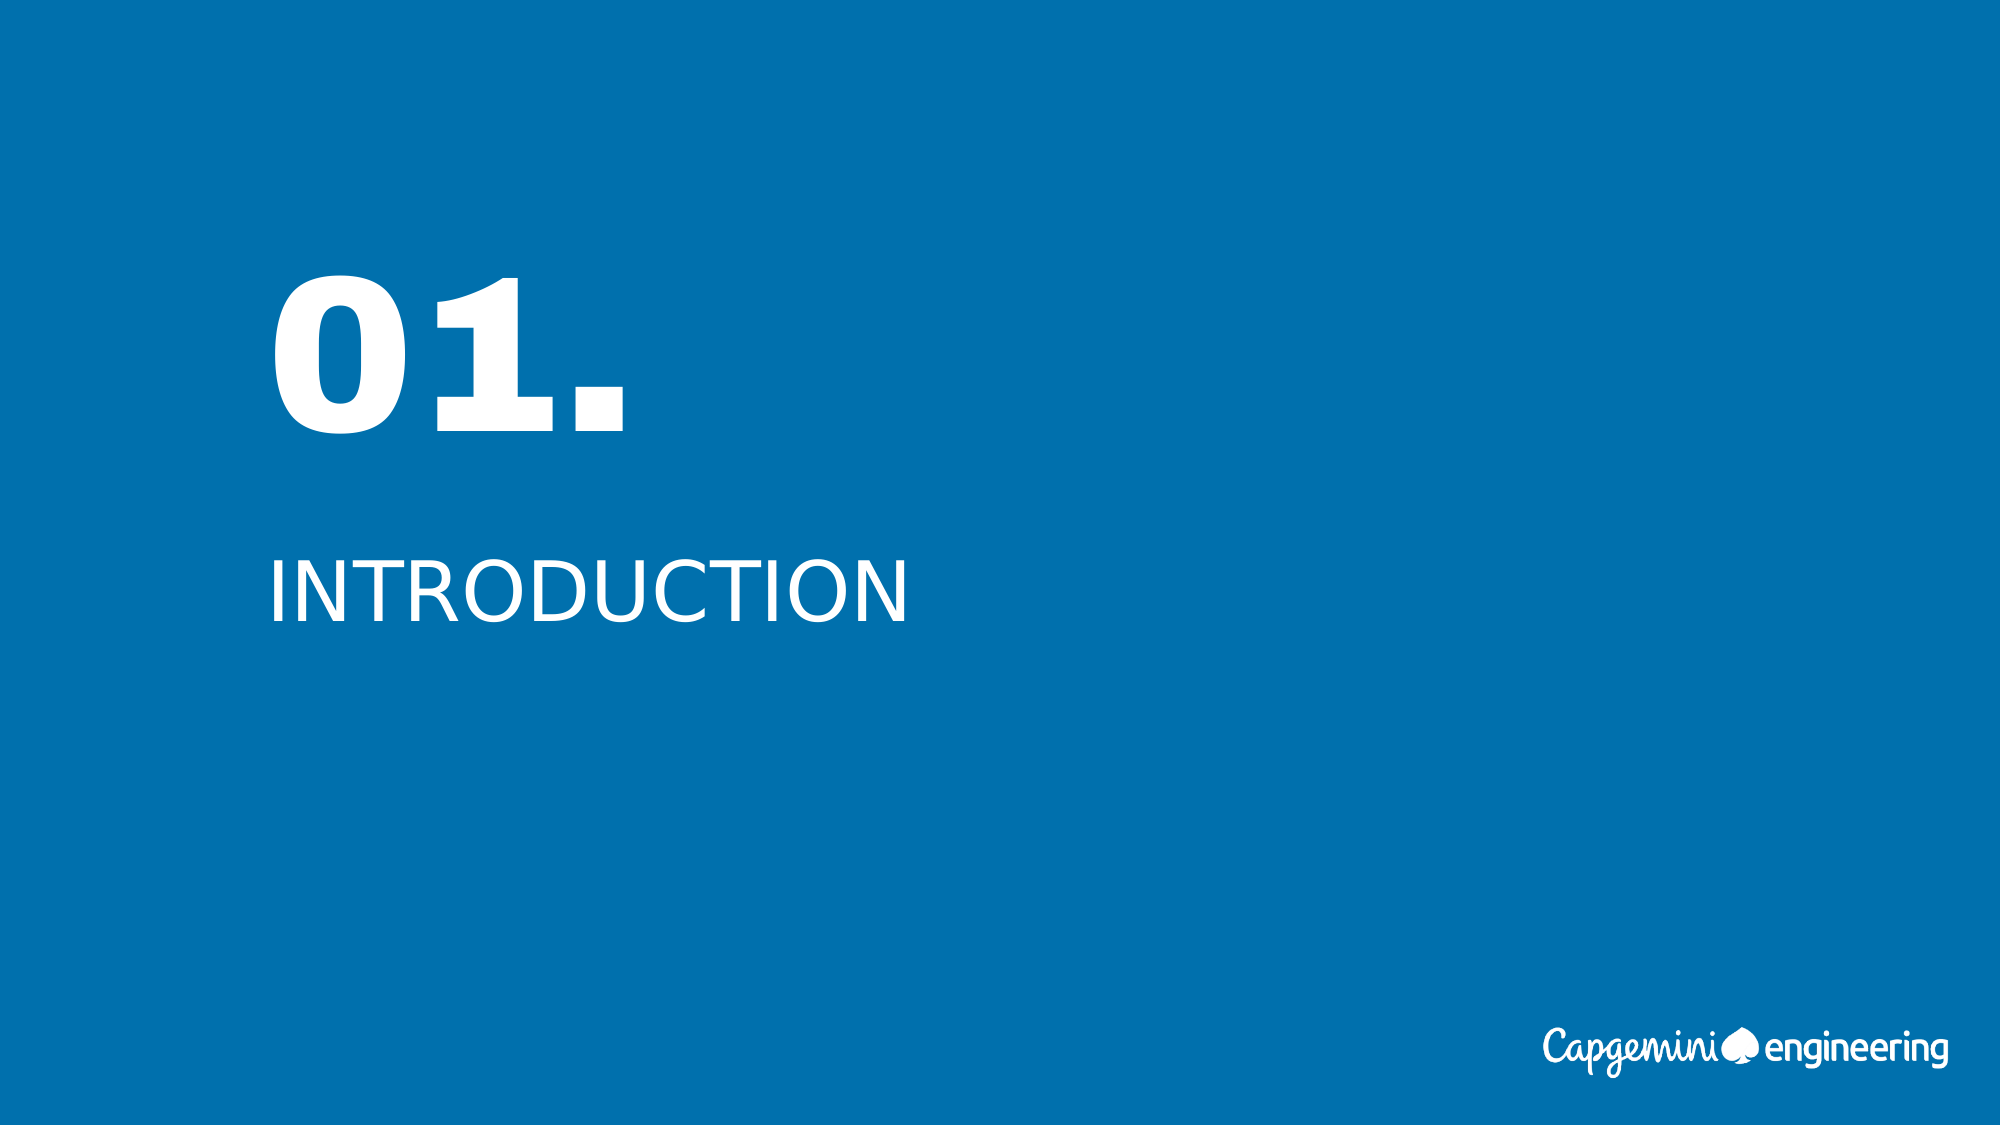

# 01.
INTRODUCTION
Date
Presentation title
3